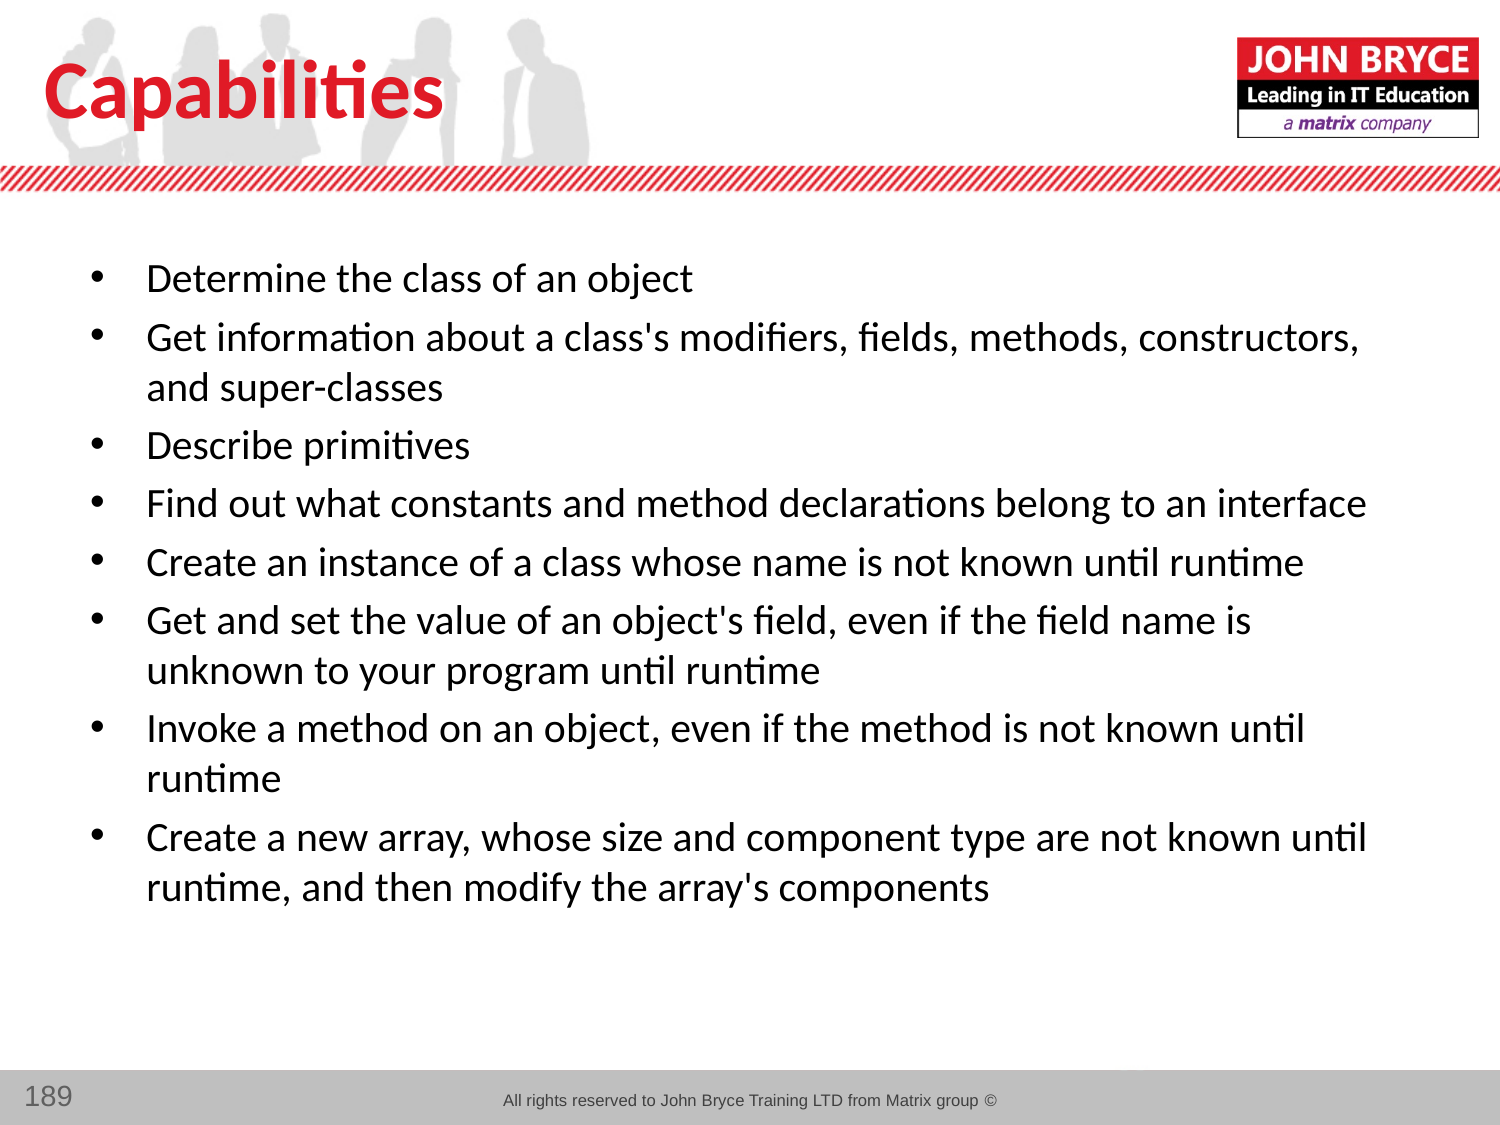

# Capabilities
Determine the class of an object
Get information about a class's modifiers, fields, methods, constructors, and super-classes
Describe primitives
Find out what constants and method declarations belong to an interface
Create an instance of a class whose name is not known until runtime
Get and set the value of an object's field, even if the field name is unknown to your program until runtime
Invoke a method on an object, even if the method is not known until runtime
Create a new array, whose size and component type are not known until runtime, and then modify the array's components